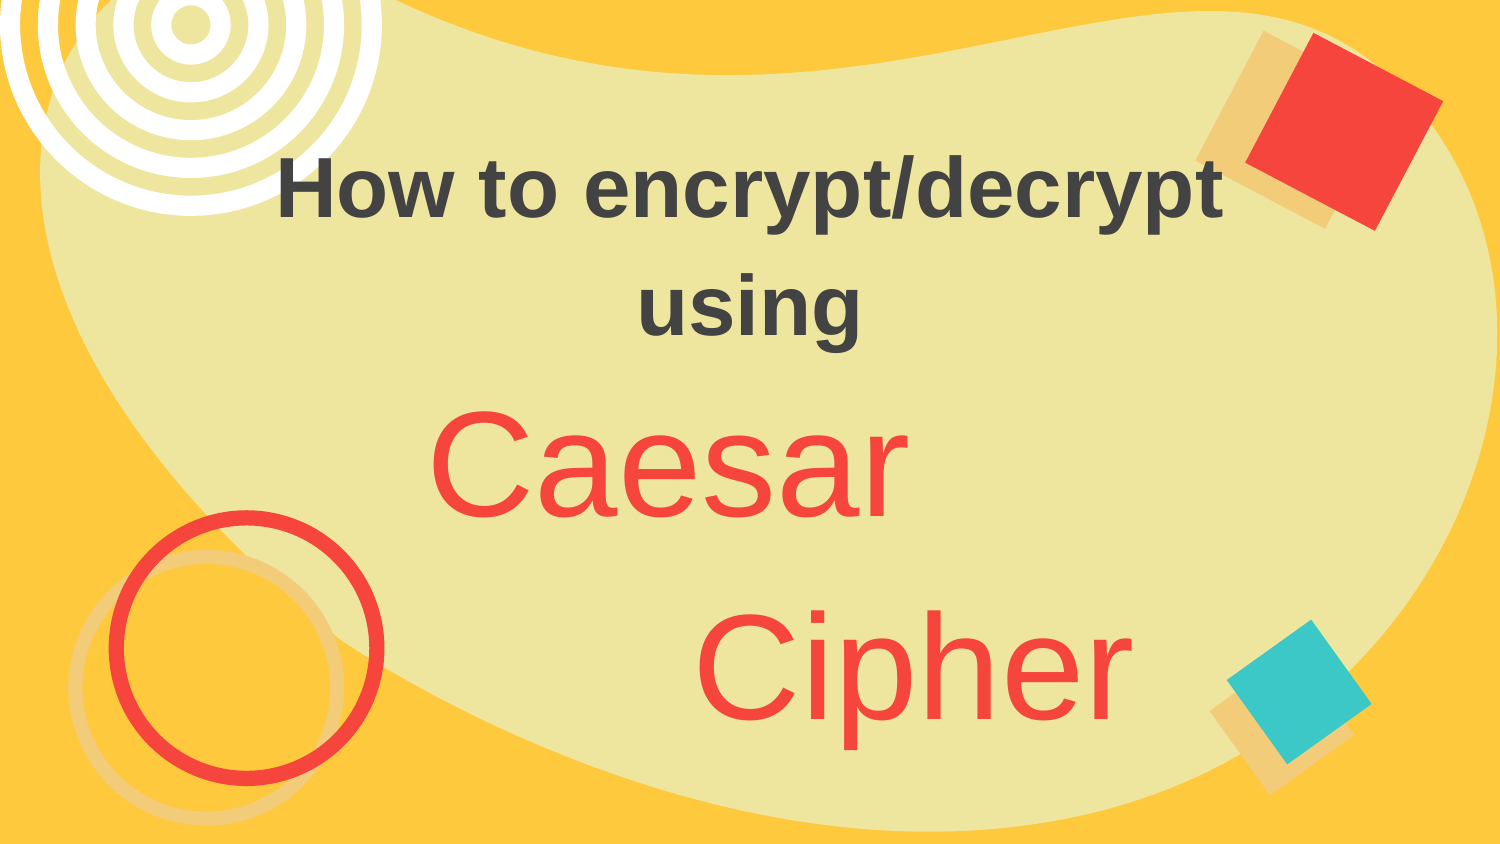

How to encrypt/decrypt using
# Caesar
Cipher